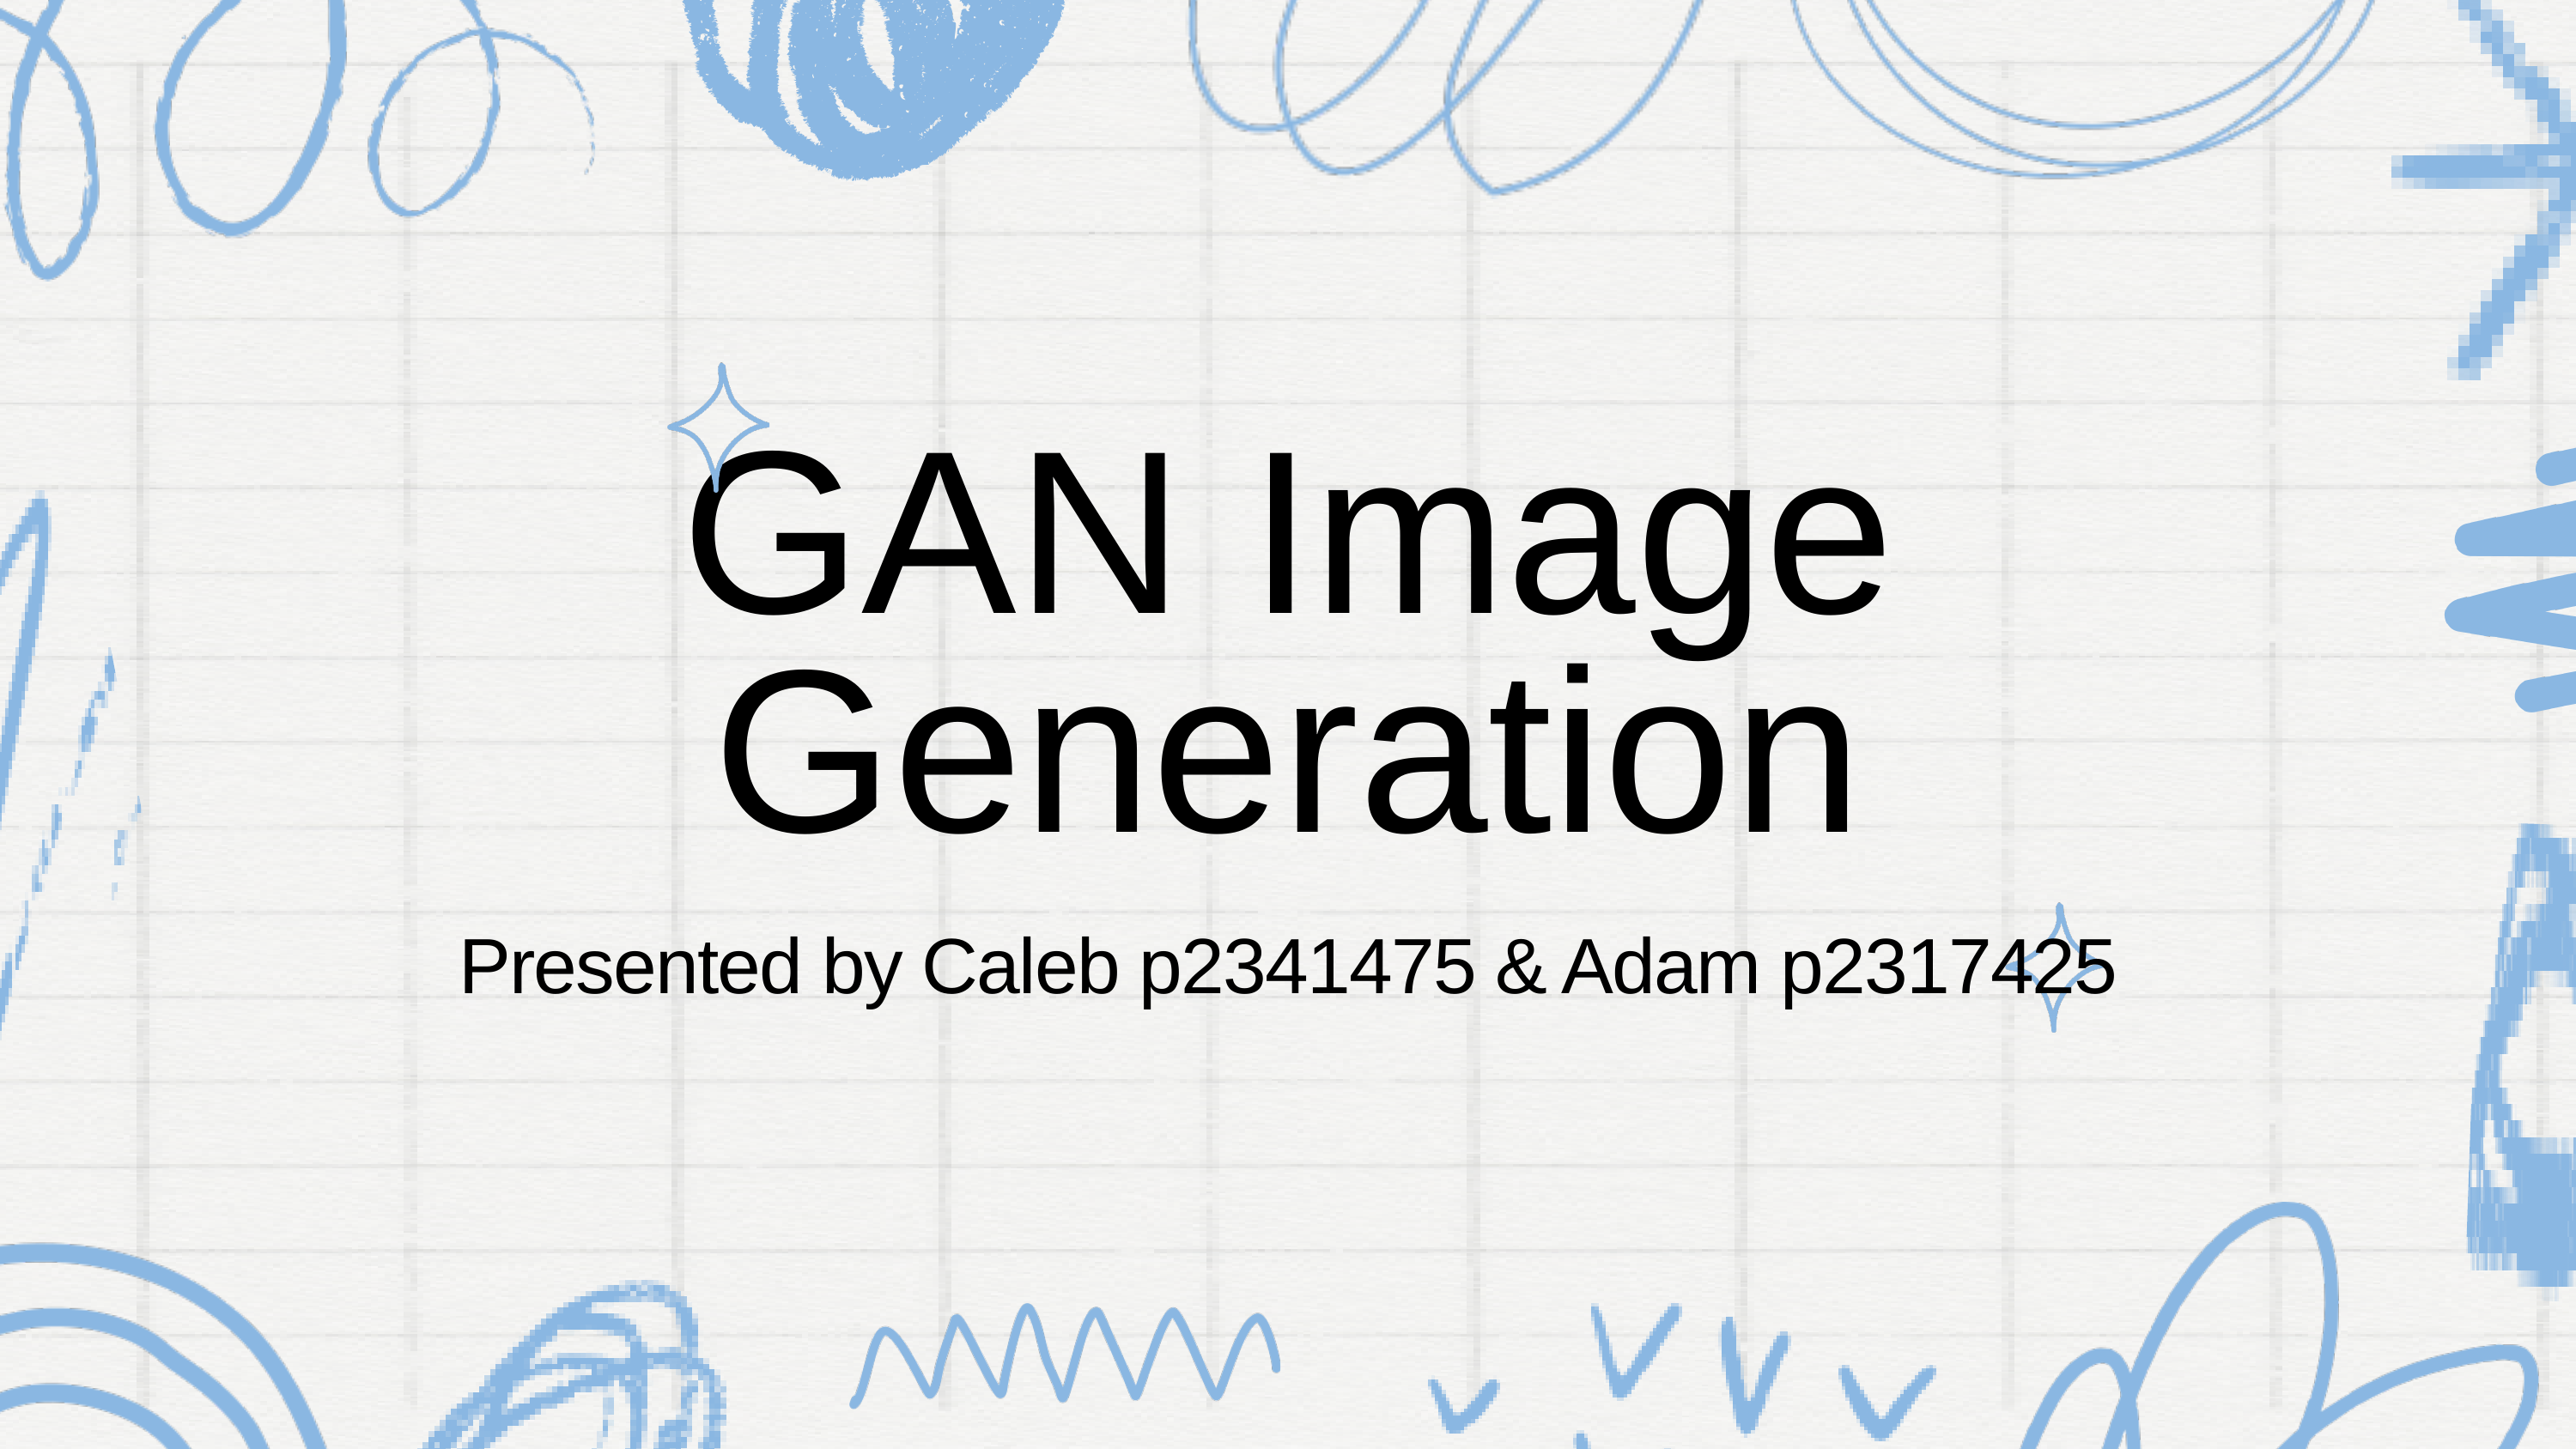

GAN Image Generation

Presented by Caleb p2341475 & Adam p2317425